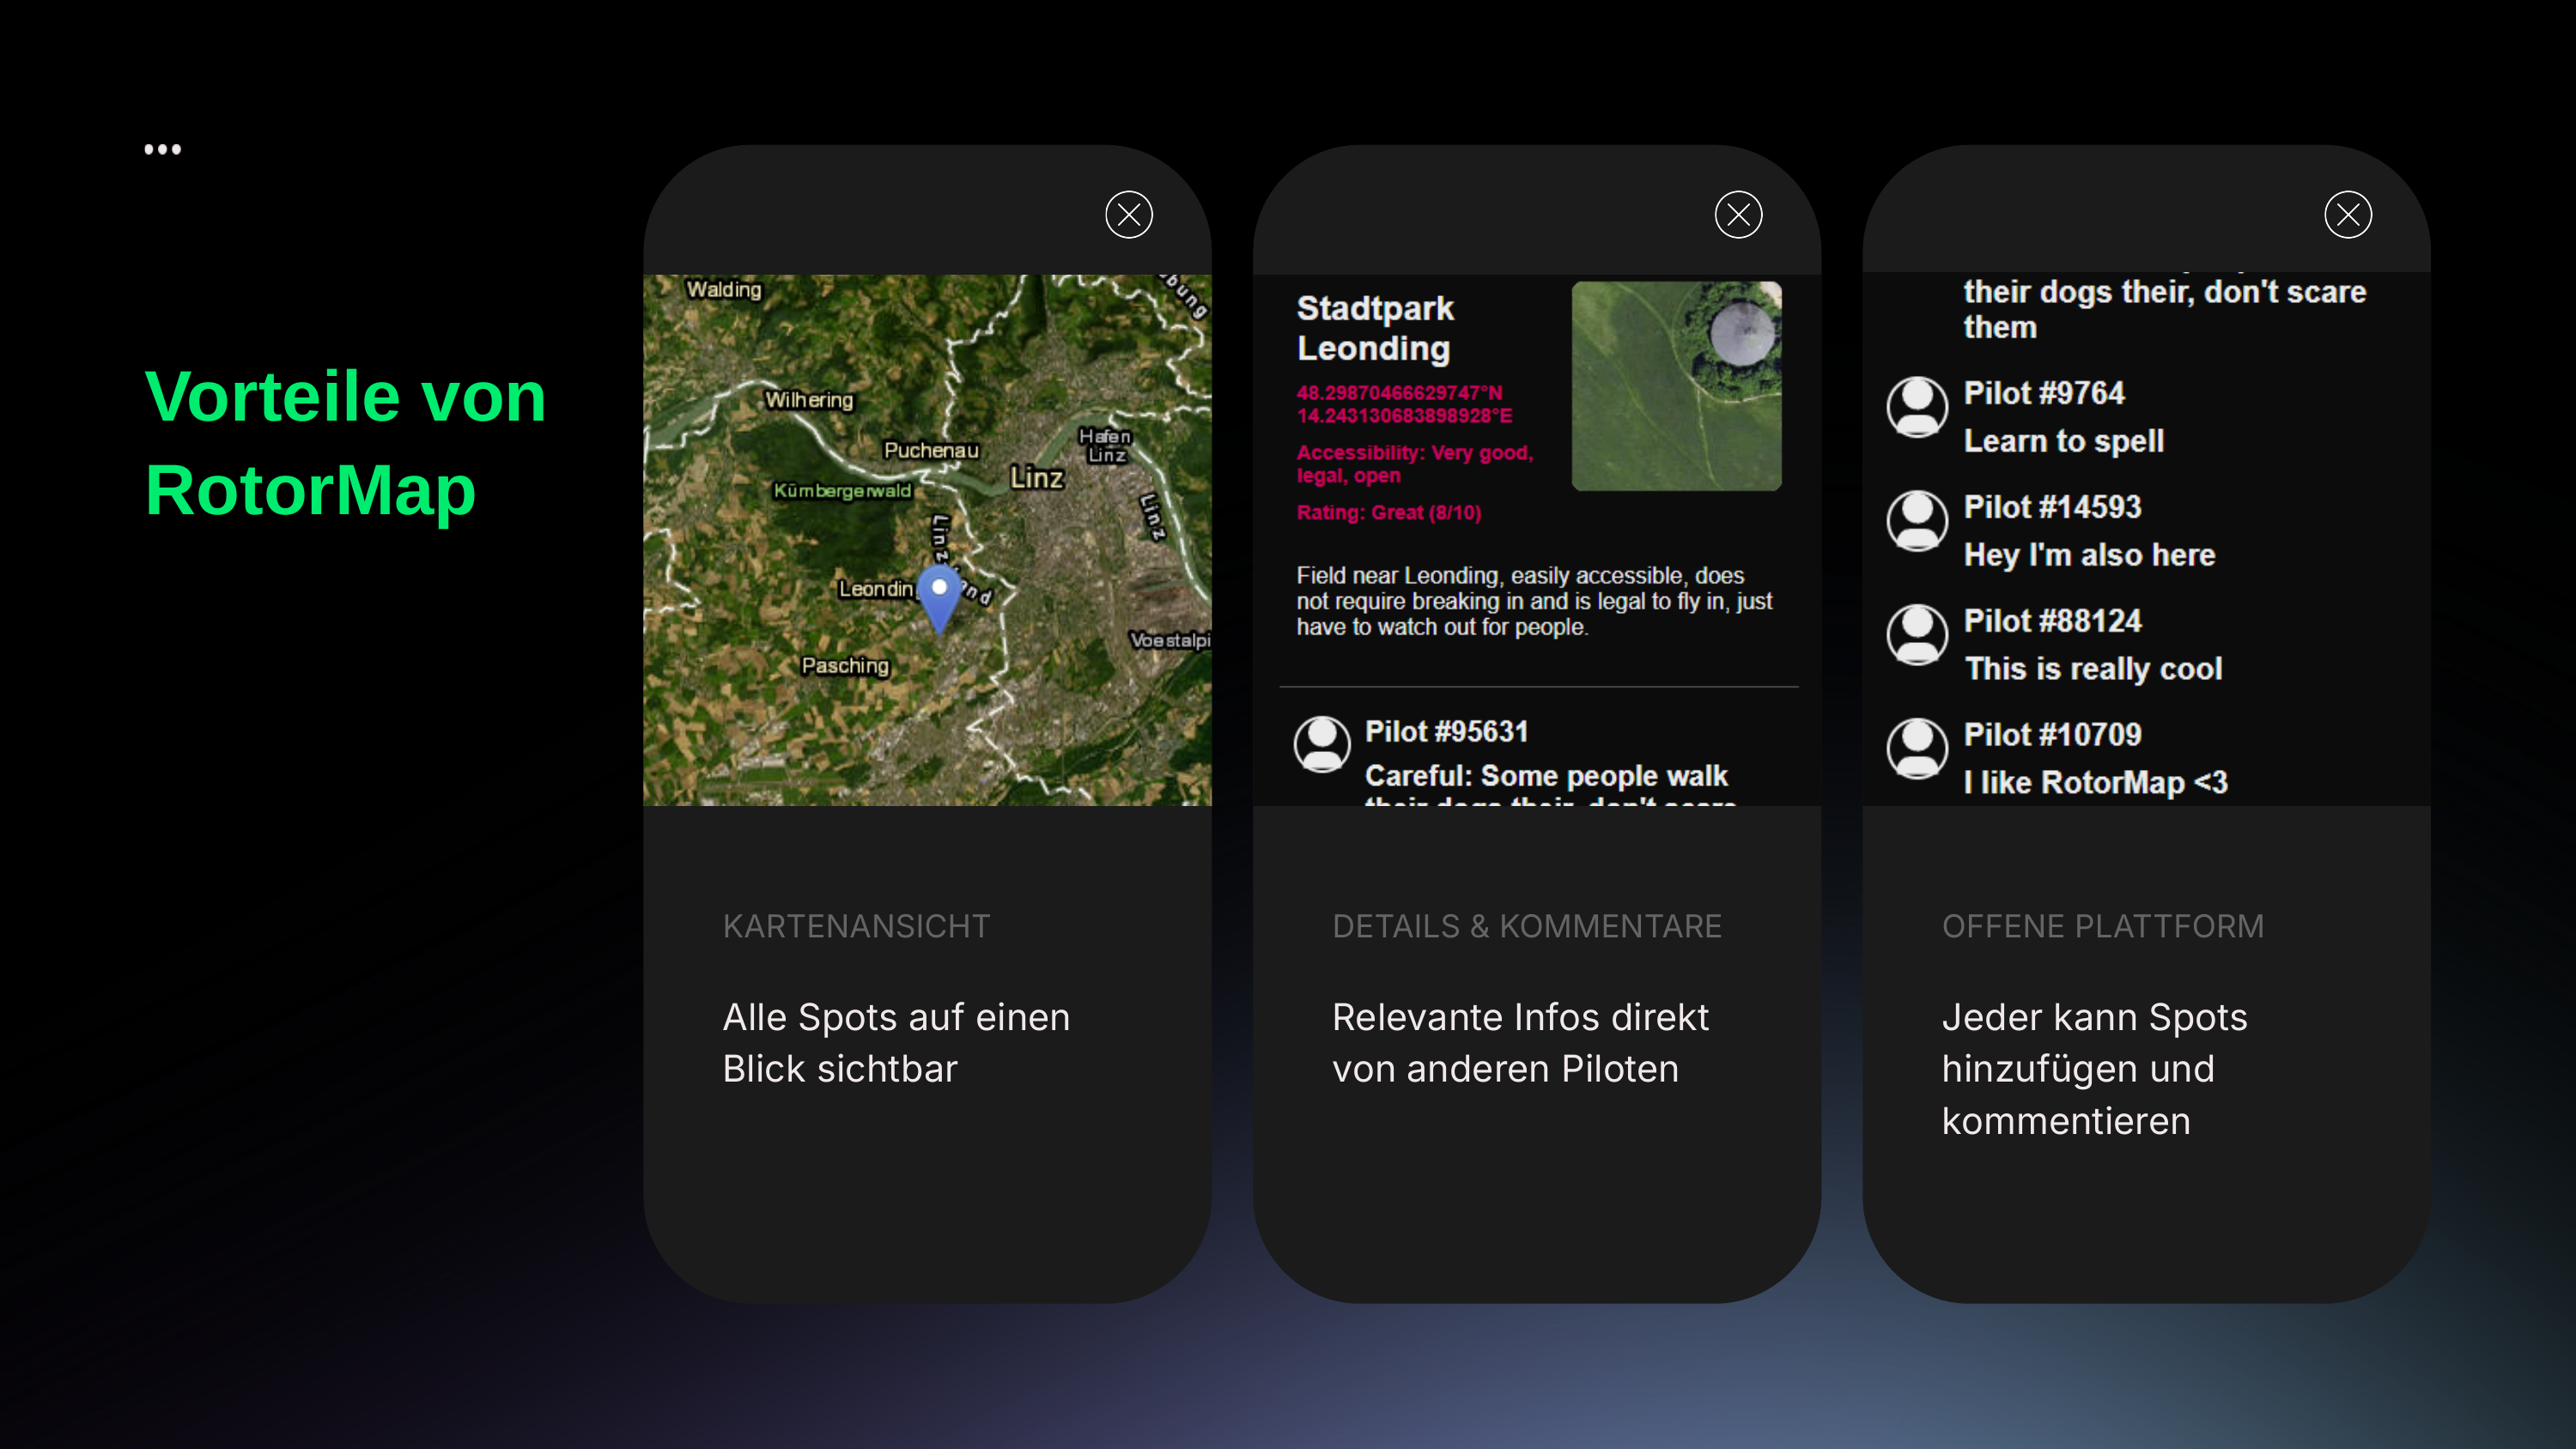

Vorteile von RotorMap
KARTENANSICHT
Alle Spots auf einen Blick sichtbar
DETAILS & KOMMENTARE
Relevante Infos direkt von anderen Piloten
OFFENE PLATTFORM
Jeder kann Spots hinzufügen und kommentieren